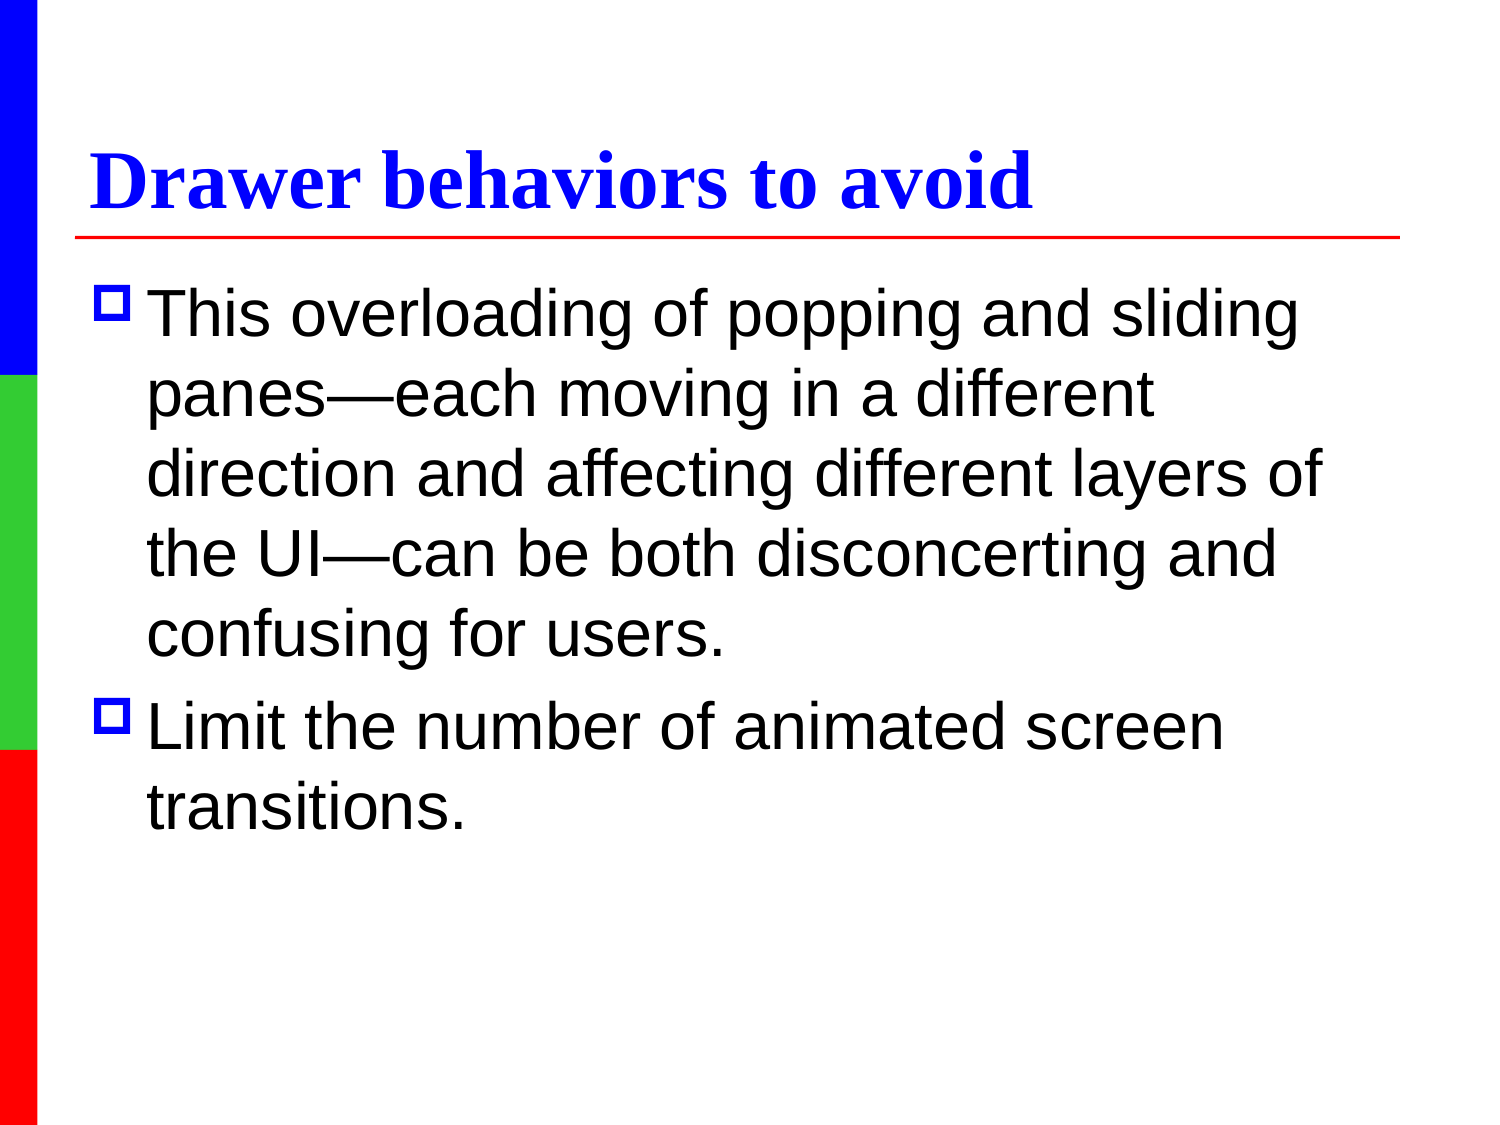

# Drawer behaviors to avoid
This overloading of popping and sliding panes—each moving in a different direction and affecting different layers of the UI—can be both disconcerting and confusing for users.
Limit the number of animated screen transitions.